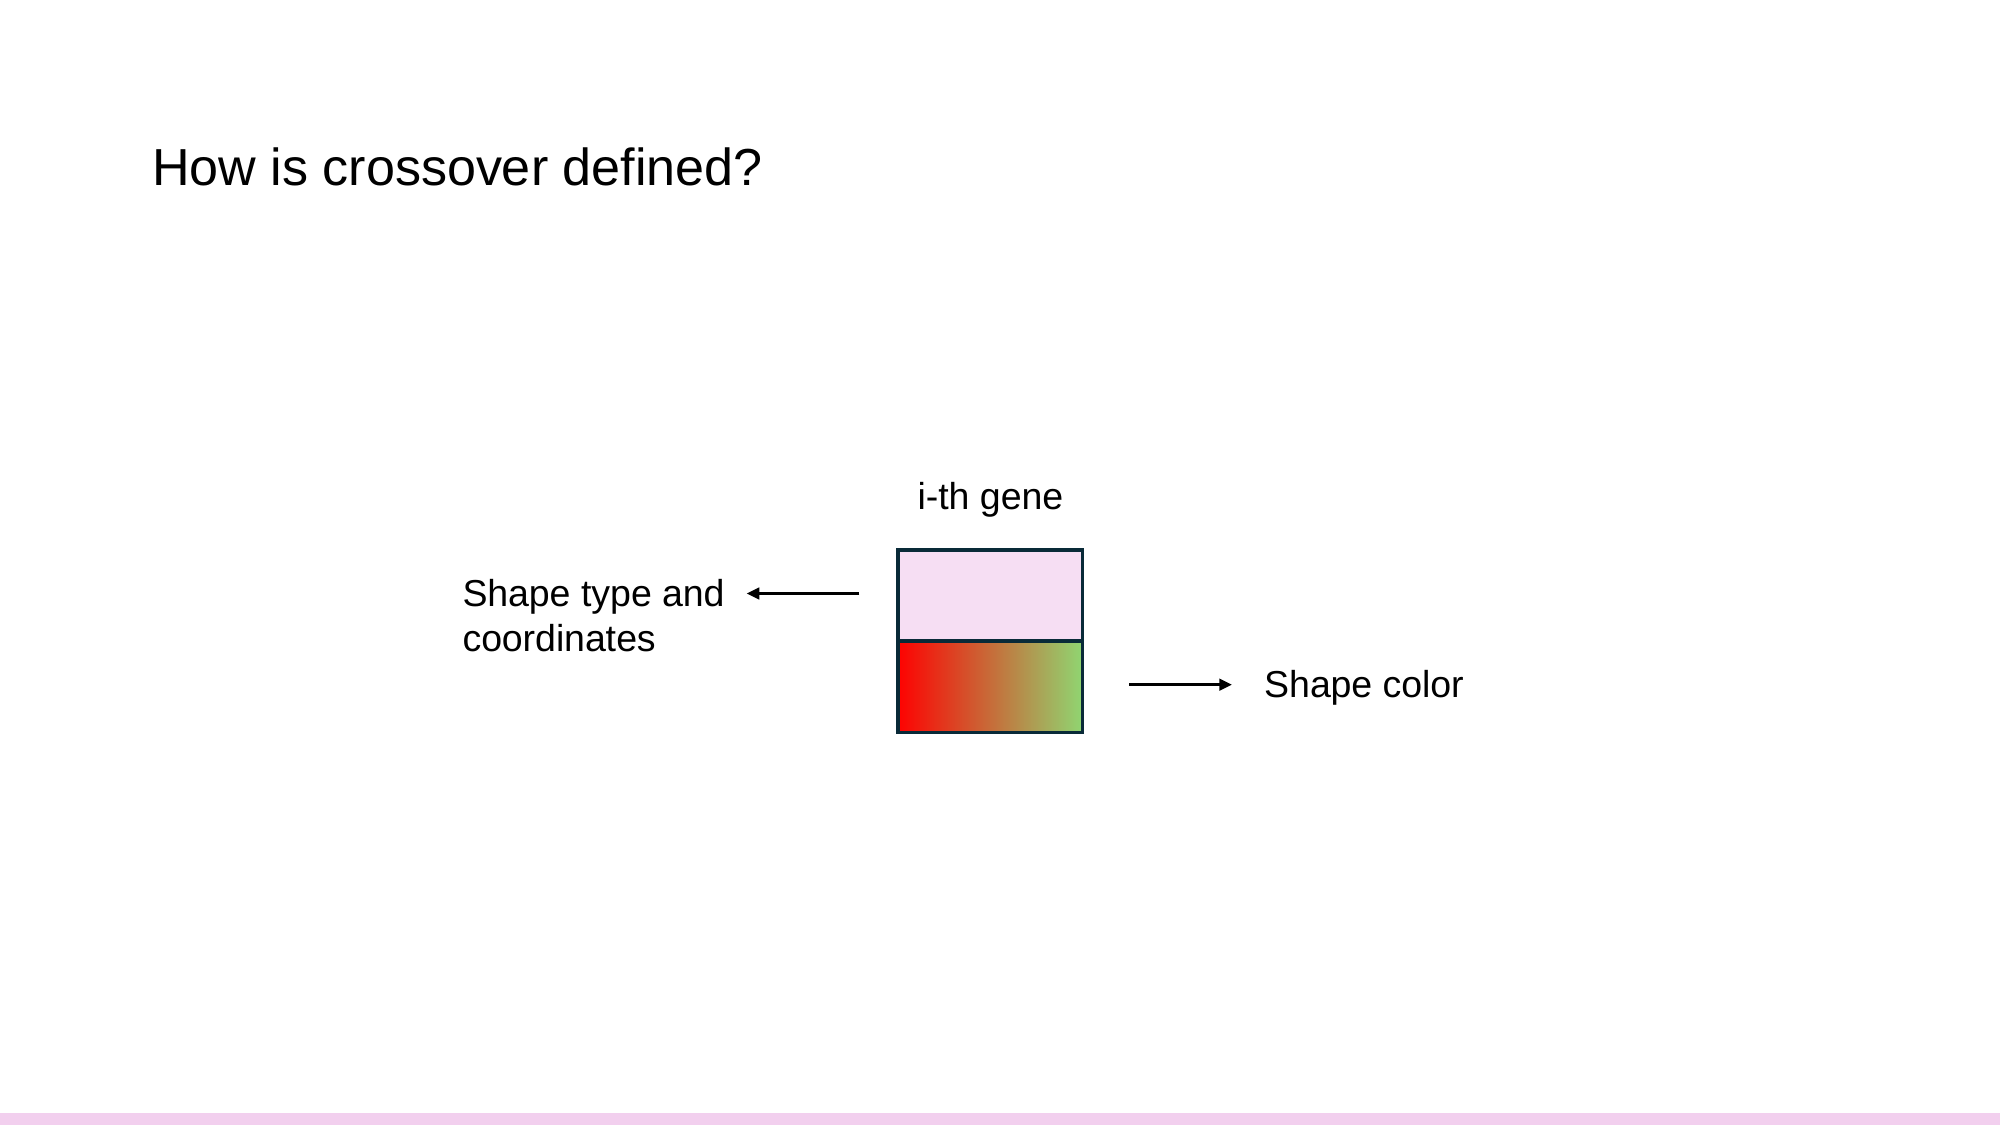

# How is crossover defined?
i-th gene

Shape type and
coordinates

Shape color